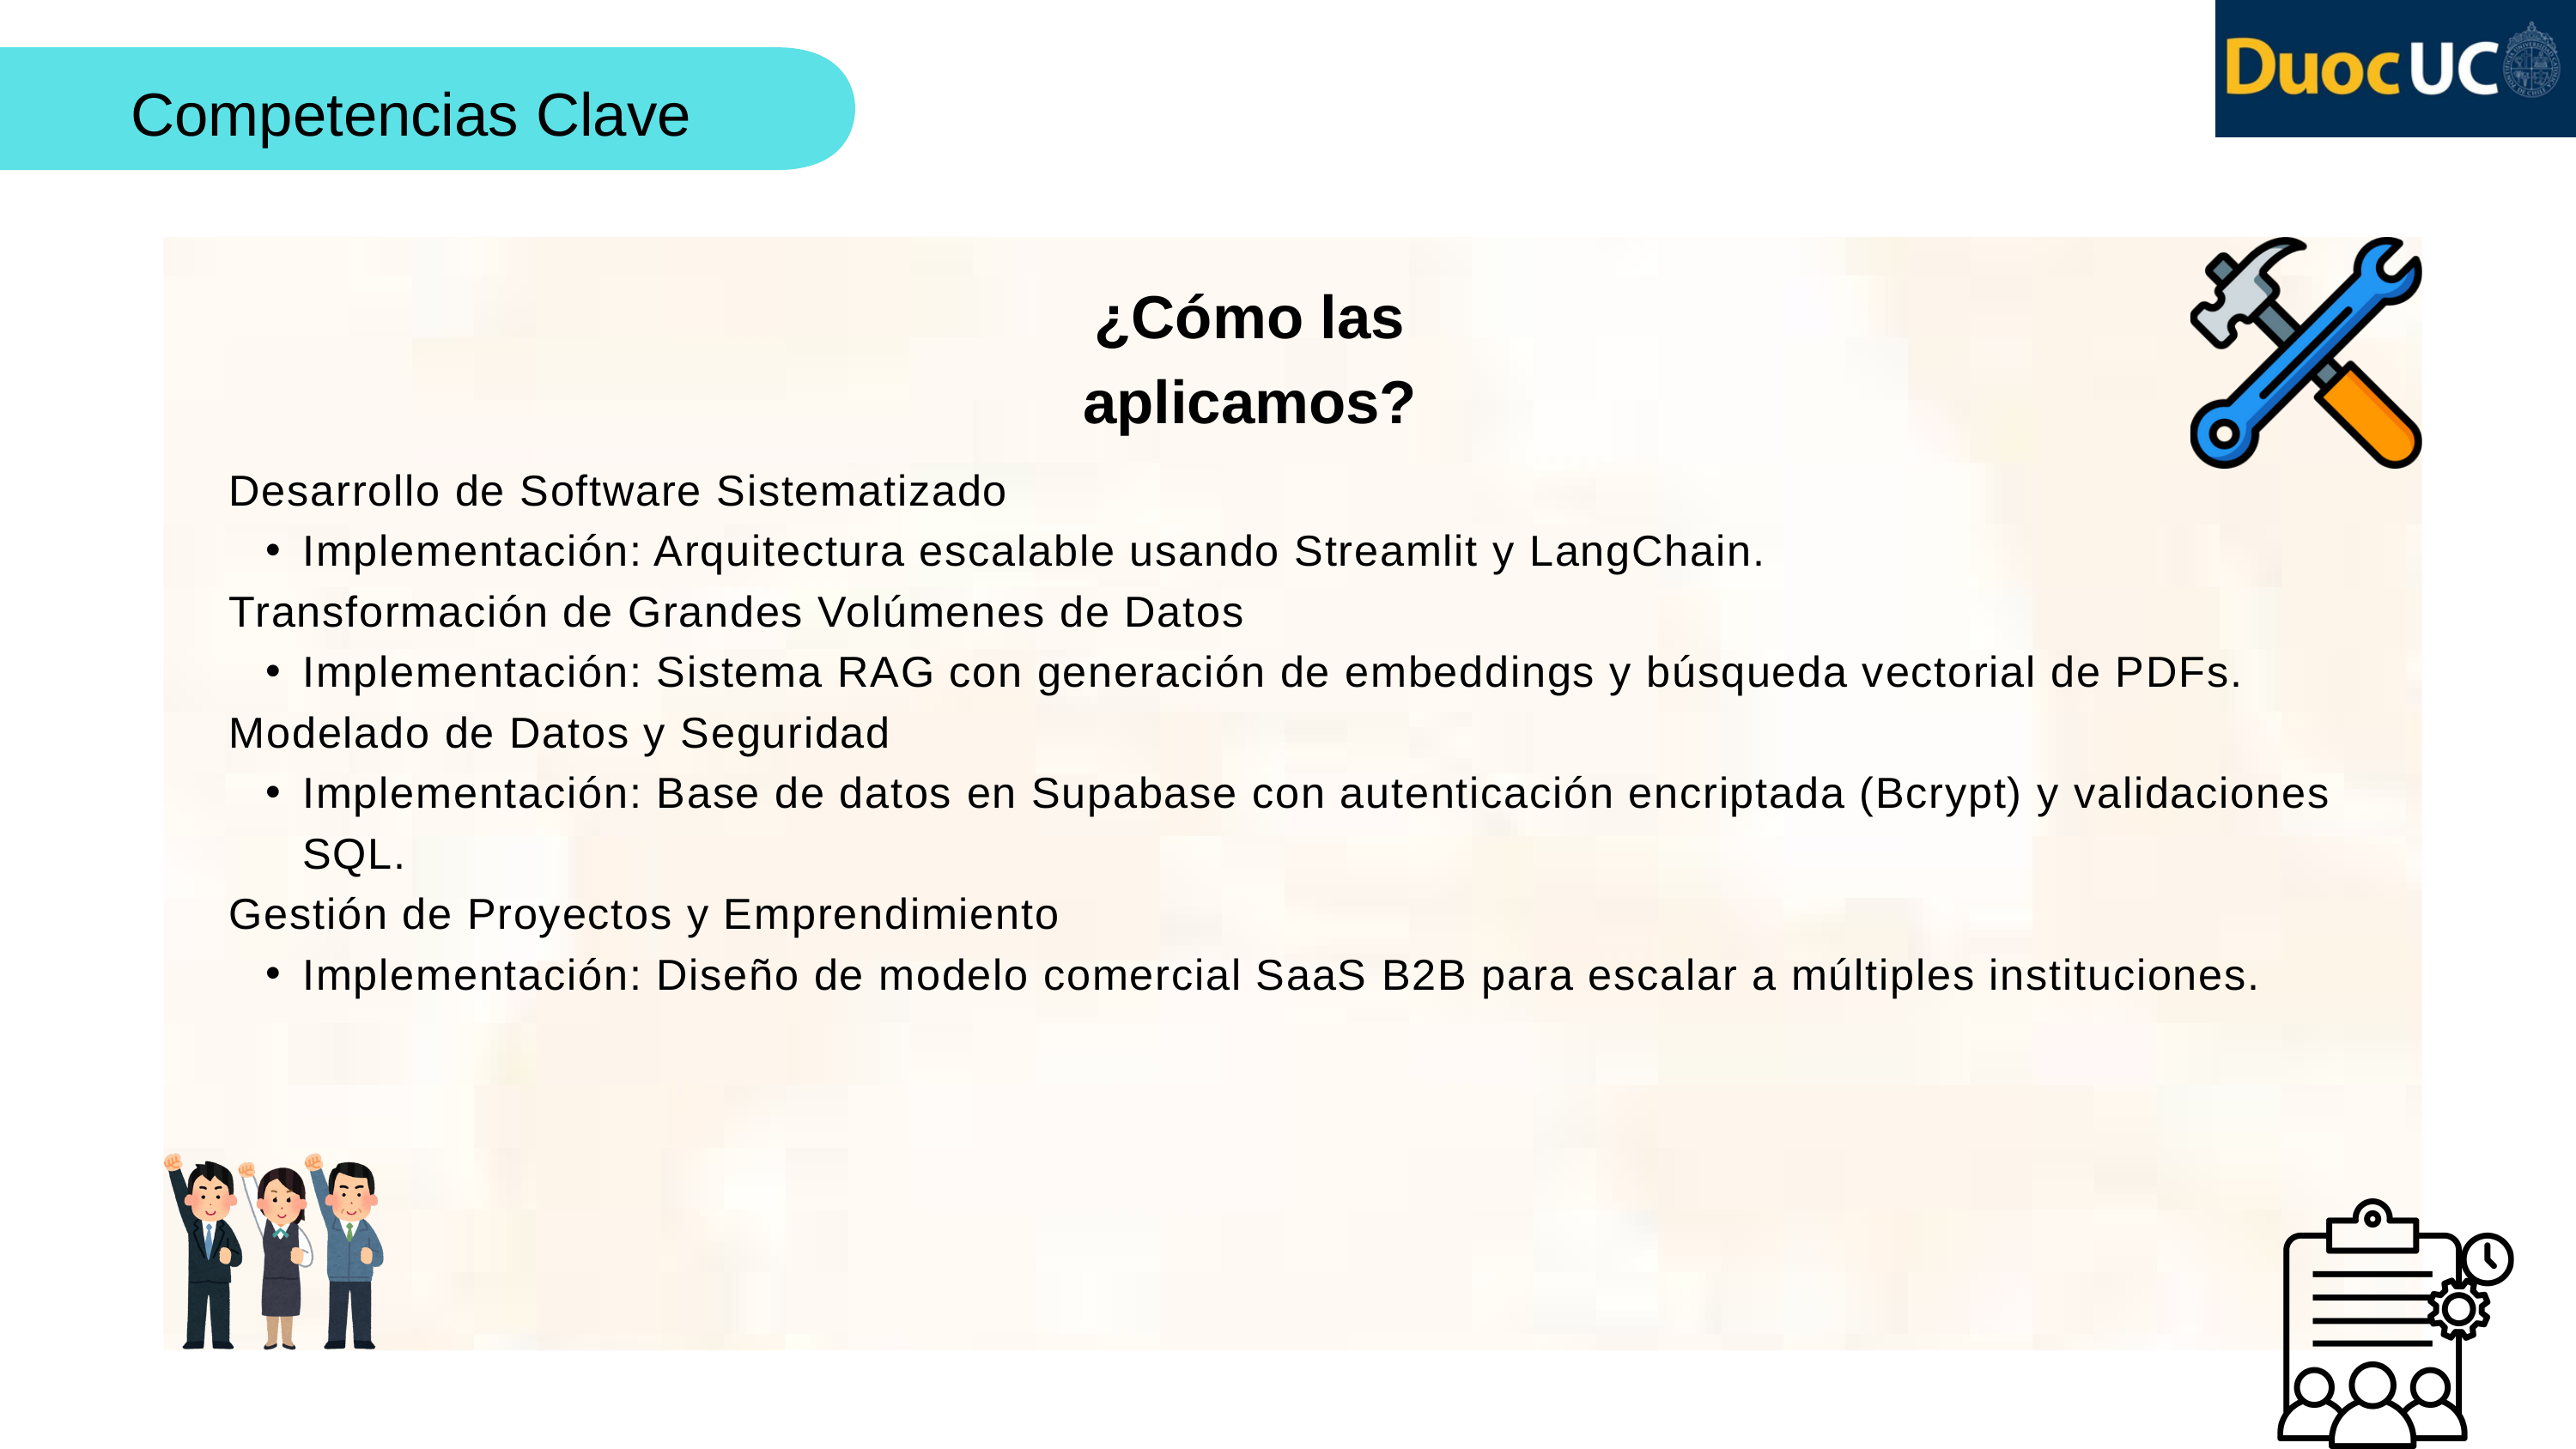

Competencias Clave

¿Cómo las aplicamos?
Desarrollo de Software Sistematizado
Implementación: Arquitectura escalable usando Streamlit y LangChain.
Transformación de Grandes Volúmenes de Datos
Implementación: Sistema RAG con generación de embeddings y búsqueda vectorial de PDFs.
Modelado de Datos y Seguridad
Implementación: Base de datos en Supabase con autenticación encriptada (Bcrypt) y validaciones SQL.
Gestión de Proyectos y Emprendimiento
Implementación: Diseño de modelo comercial SaaS B2B para escalar a múltiples instituciones.